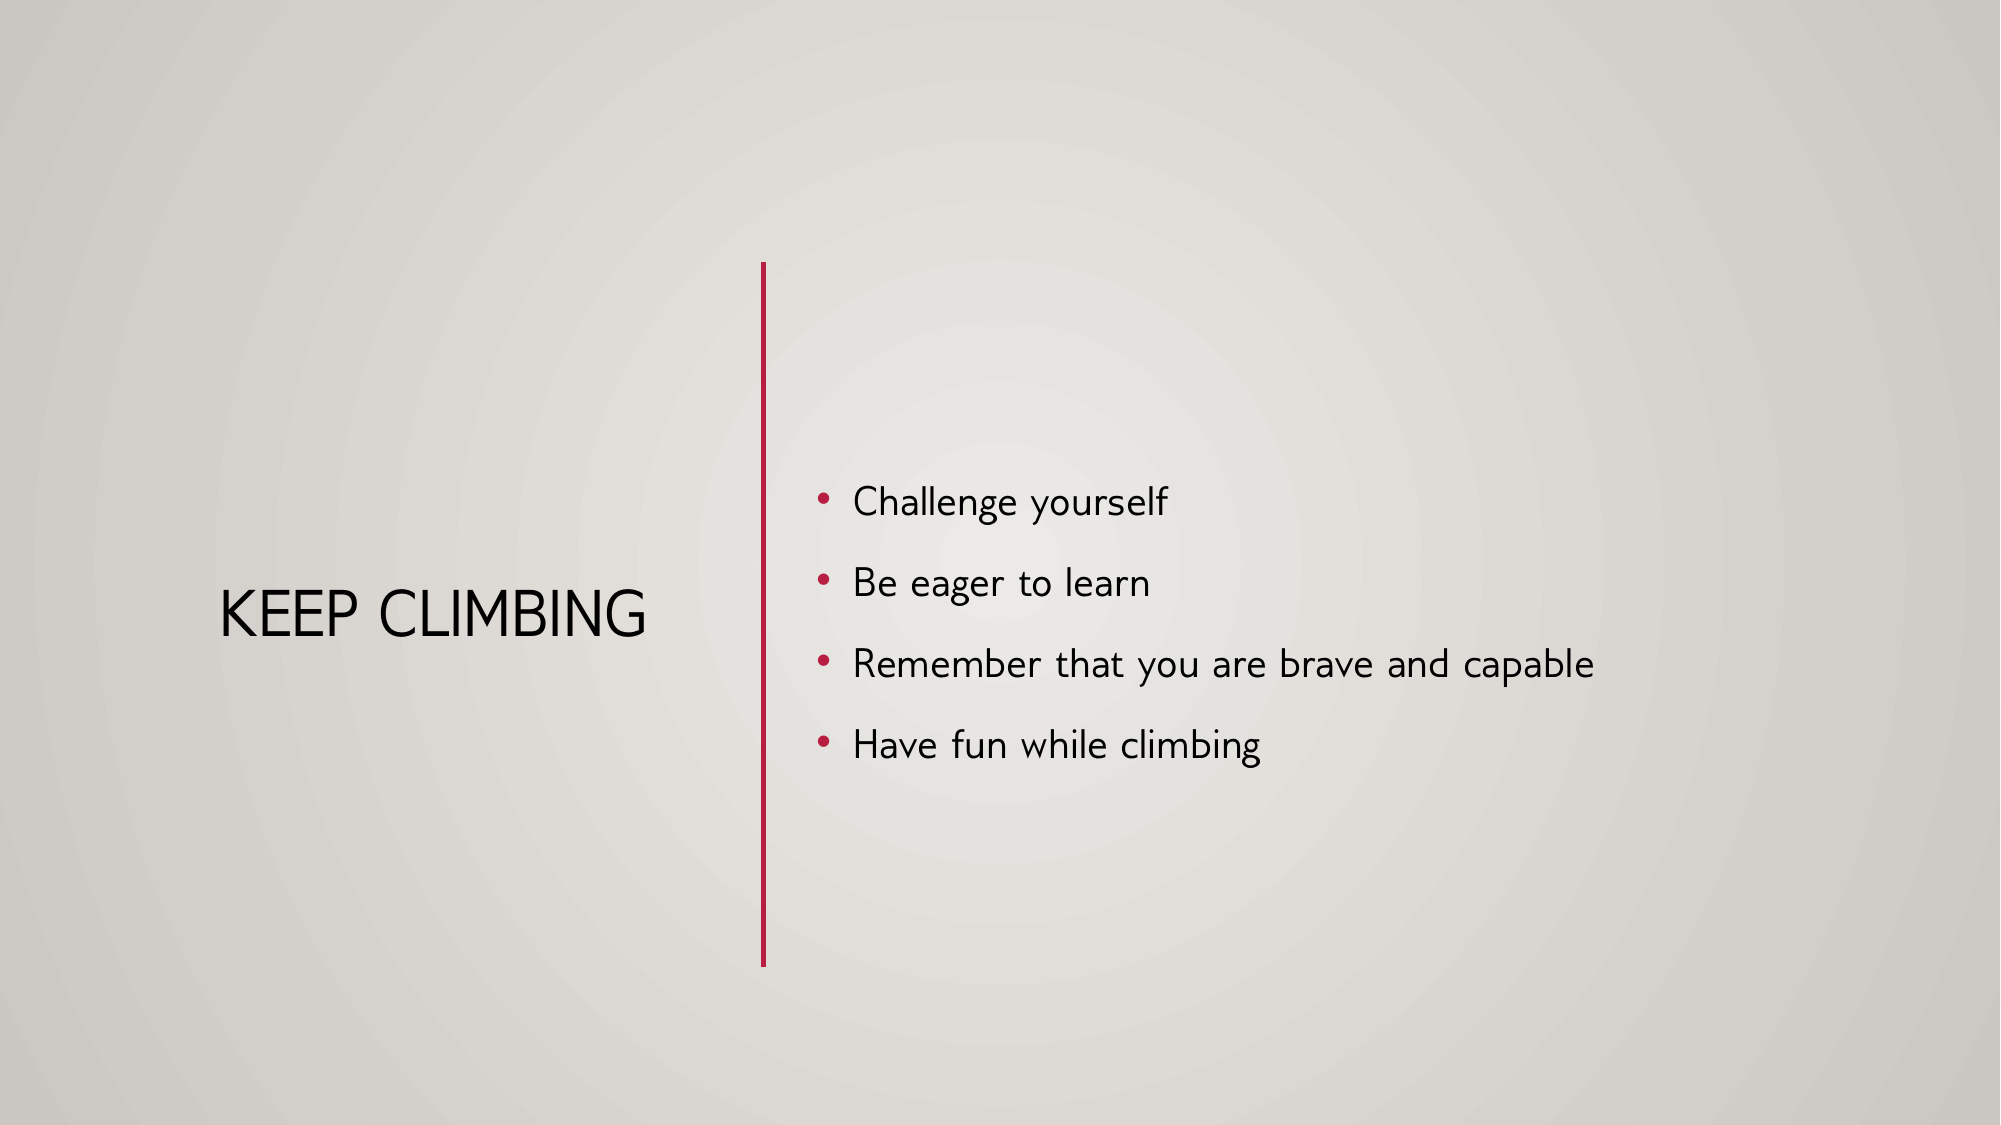

# Keep climbing
Challenge yourself
Be eager to learn
Remember that you are brave and capable
Have fun while climbing